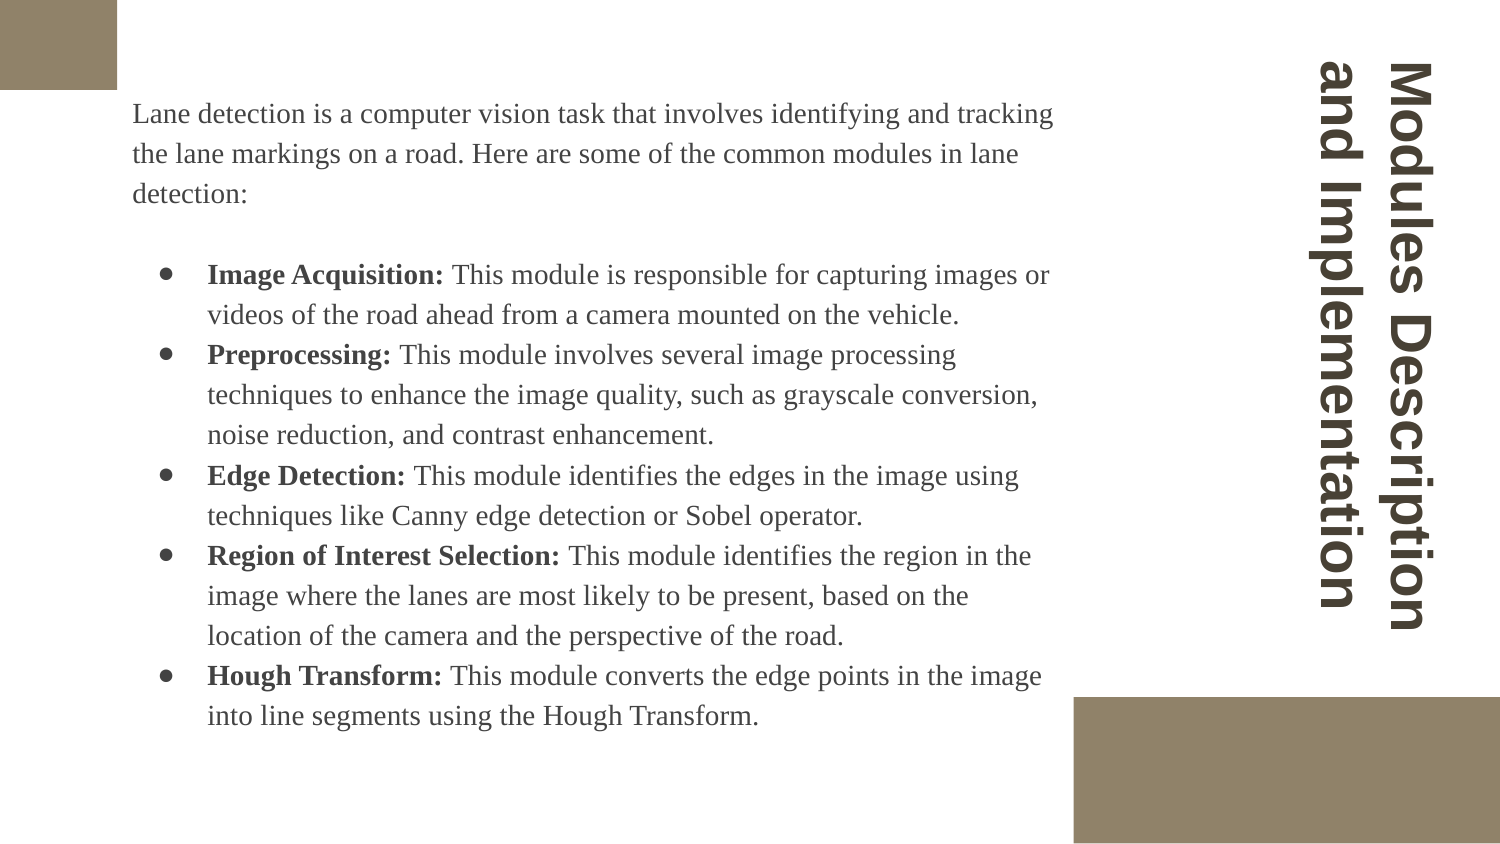

Lane detection is a computer vision task that involves identifying and tracking the lane markings on a road. Here are some of the common modules in lane detection:

Image Acquisition: This module is responsible for capturing images or videos of the road ahead from a camera mounted on the vehicle.
Preprocessing: This module involves several image processing techniques to enhance the image quality, such as grayscale conversion, noise reduction, and contrast enhancement.
Edge Detection: This module identifies the edges in the image using techniques like Canny edge detection or Sobel operator.
Region of Interest Selection: This module identifies the region in the image where the lanes are most likely to be present, based on the location of the camera and the perspective of the road.
Hough Transform: This module converts the edge points in the image into line segments using the Hough Transform.

# Modules Description and Implementation